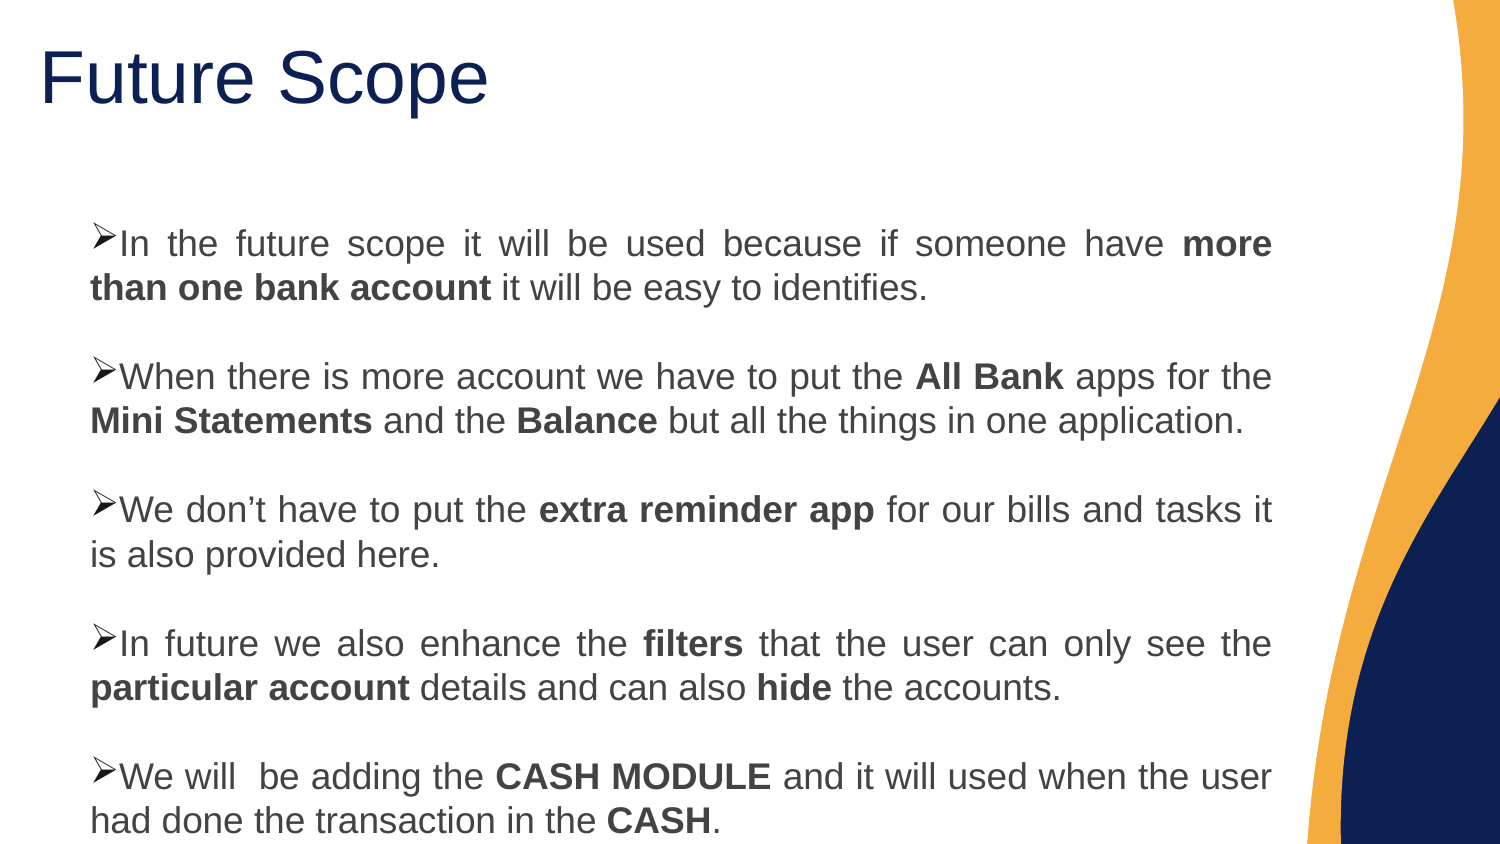

# Future Scope

In the future scope it will be used because if someone have more than one bank account it will be easy to identifies.

When there is more account we have to put the All Bank apps for the Mini Statements and the Balance but all the things in one application.

We don’t have to put the extra reminder app for our bills and tasks it is also provided here.

In future we also enhance the filters that the user can only see the particular account details and can also hide the accounts.

We will  be adding the CASH MODULE and it will used when the user had done the transaction in the CASH.